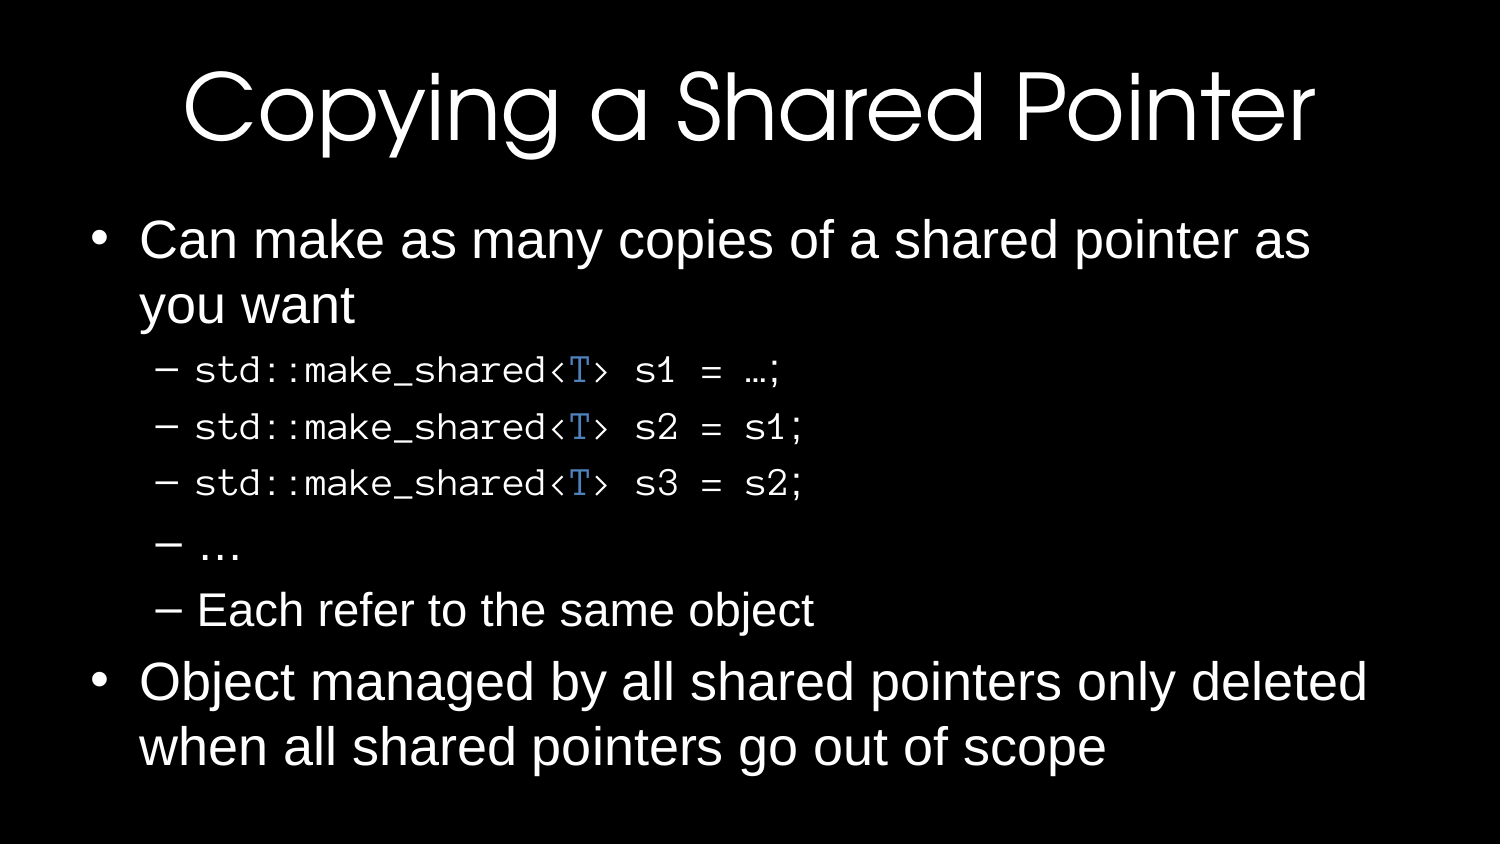

# Copying a Shared Pointer
Can make as many copies of a shared pointer as you want
std::make_shared<T> s1 = …;
std::make_shared<T> s2 = s1;
std::make_shared<T> s3 = s2;
…
Each refer to the same object
Object managed by all shared pointers only deleted when all shared pointers go out of scope